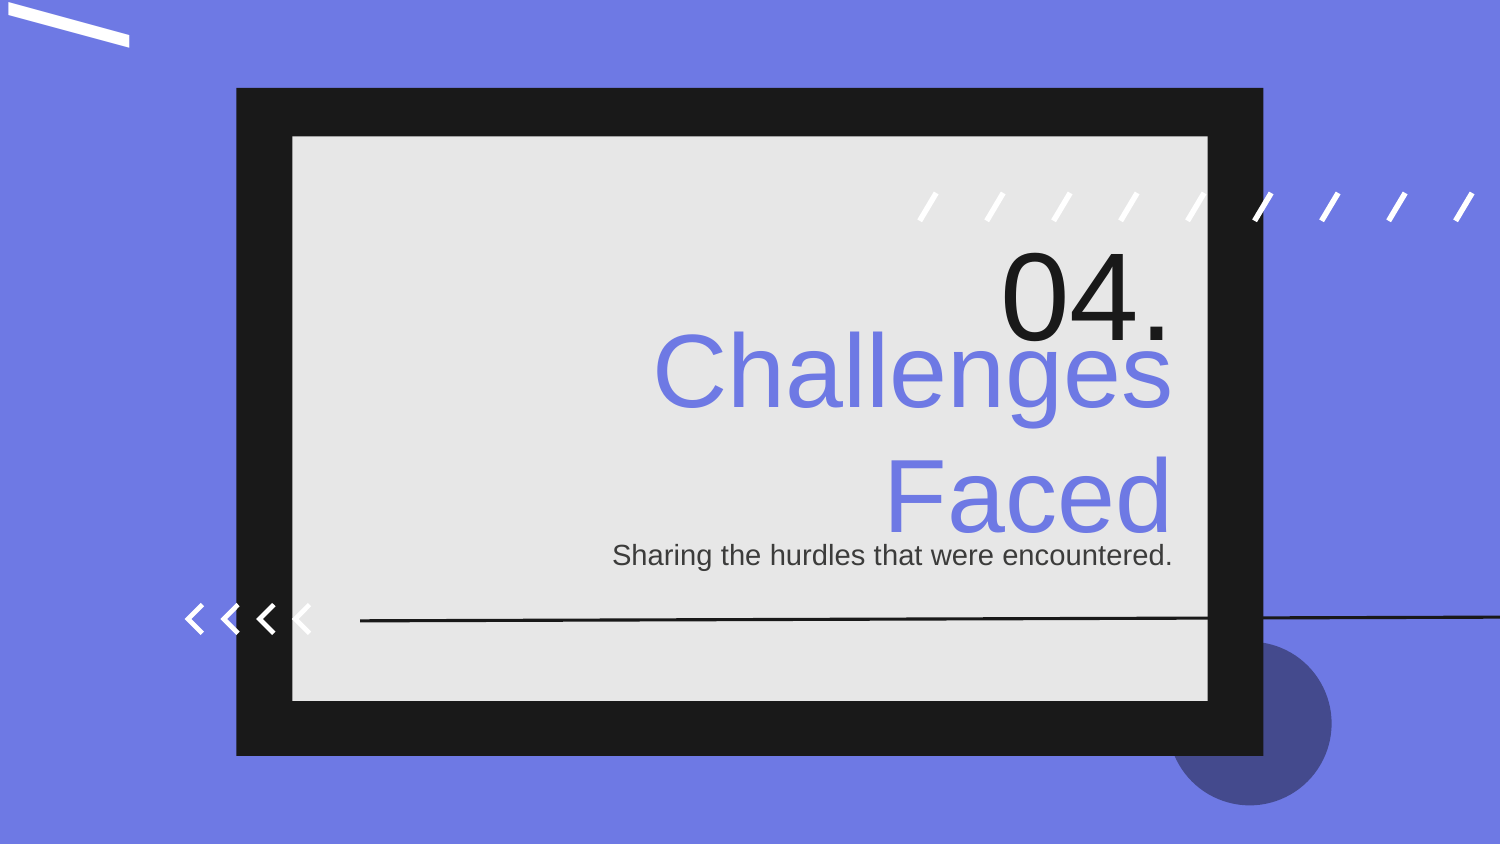

04.
# Challenges Faced
Sharing the hurdles that were encountered.